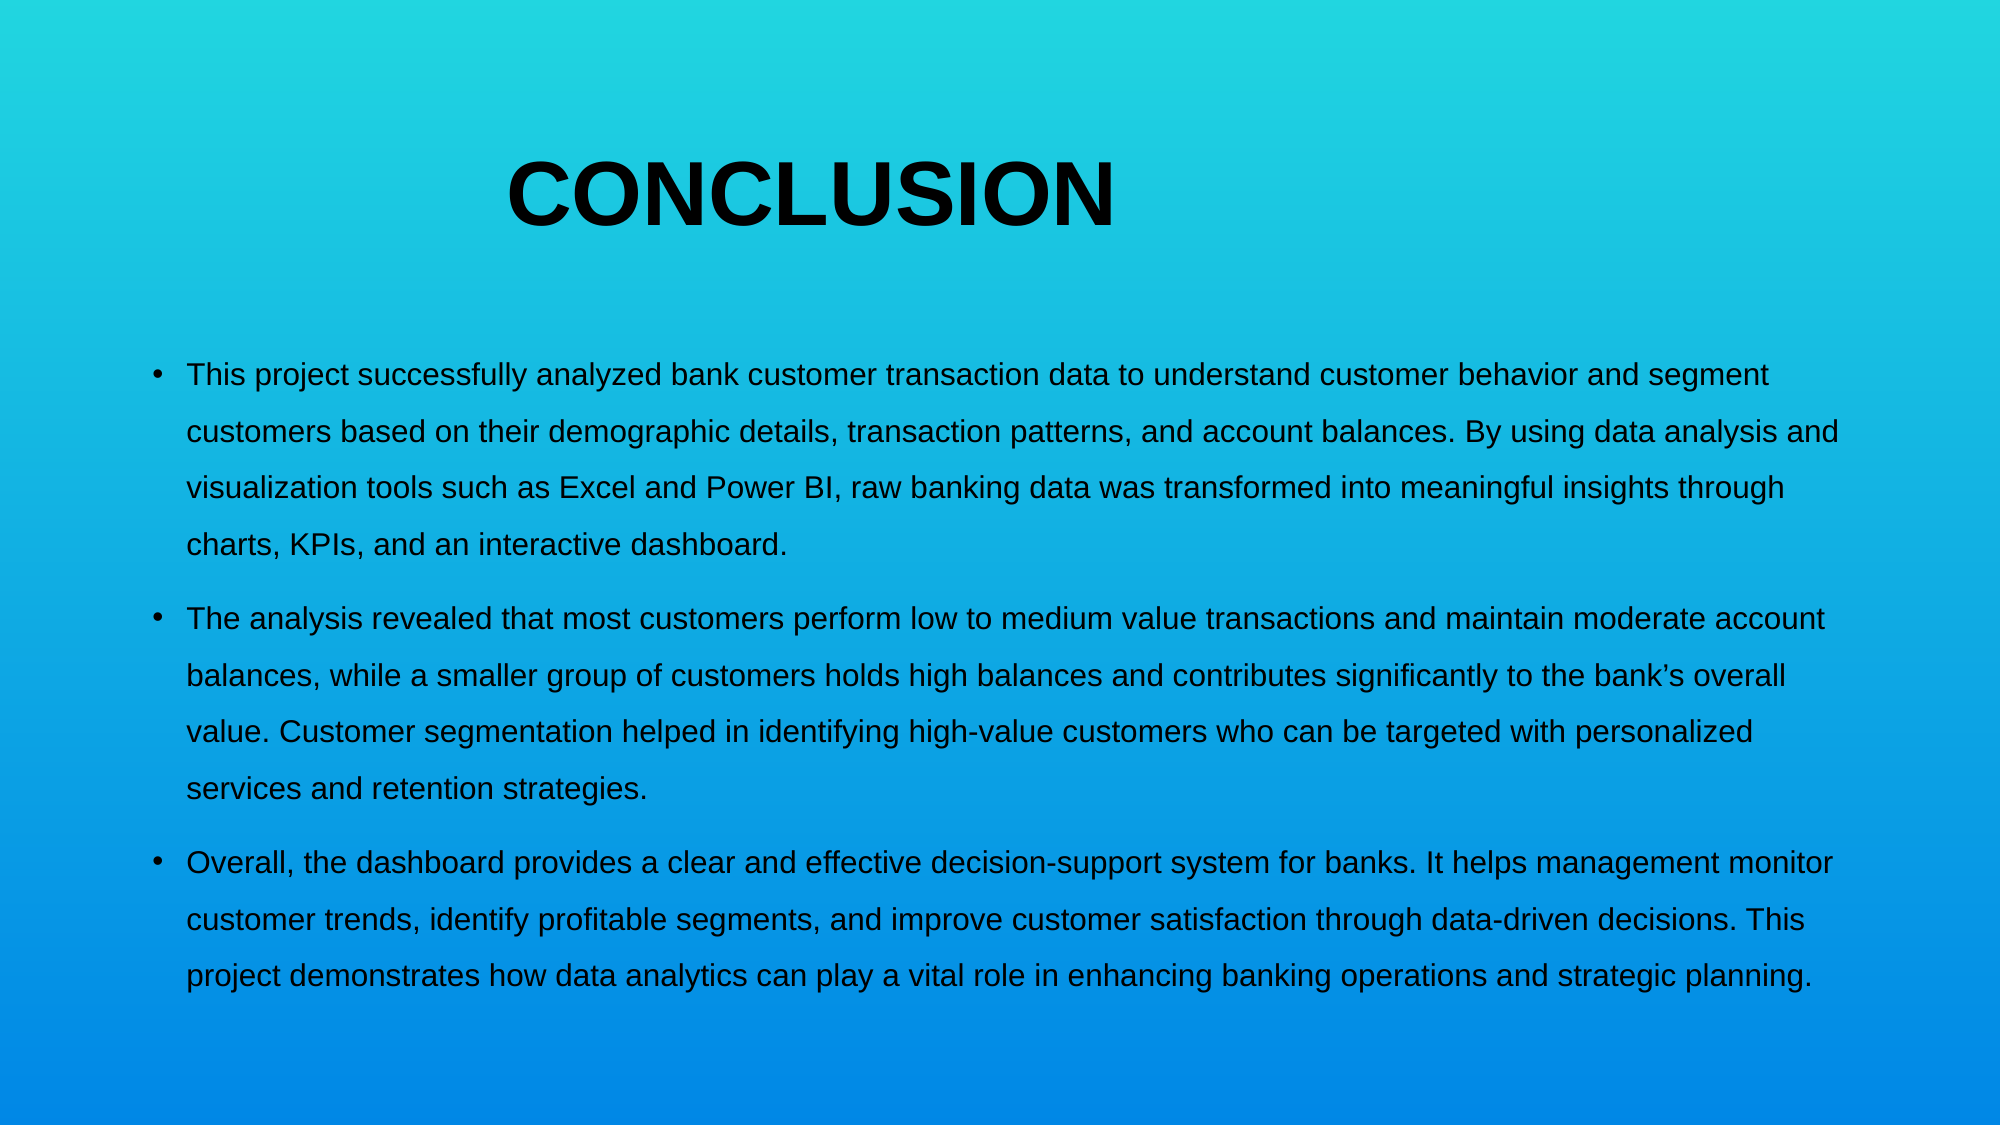

CONCLUSION

This project successfully analyzed bank customer transaction data to understand customer behavior and segment customers based on their demographic details, transaction patterns, and account balances. By using data analysis and visualization tools such as Excel and Power BI, raw banking data was transformed into meaningful insights through charts, KPIs, and an interactive dashboard.
The analysis revealed that most customers perform low to medium value transactions and maintain moderate account balances, while a smaller group of customers holds high balances and contributes significantly to the bank’s overall value. Customer segmentation helped in identifying high-value customers who can be targeted with personalized services and retention strategies.
Overall, the dashboard provides a clear and effective decision-support system for banks. It helps management monitor customer trends, identify profitable segments, and improve customer satisfaction through data-driven decisions. This project demonstrates how data analytics can play a vital role in enhancing banking operations and strategic planning.